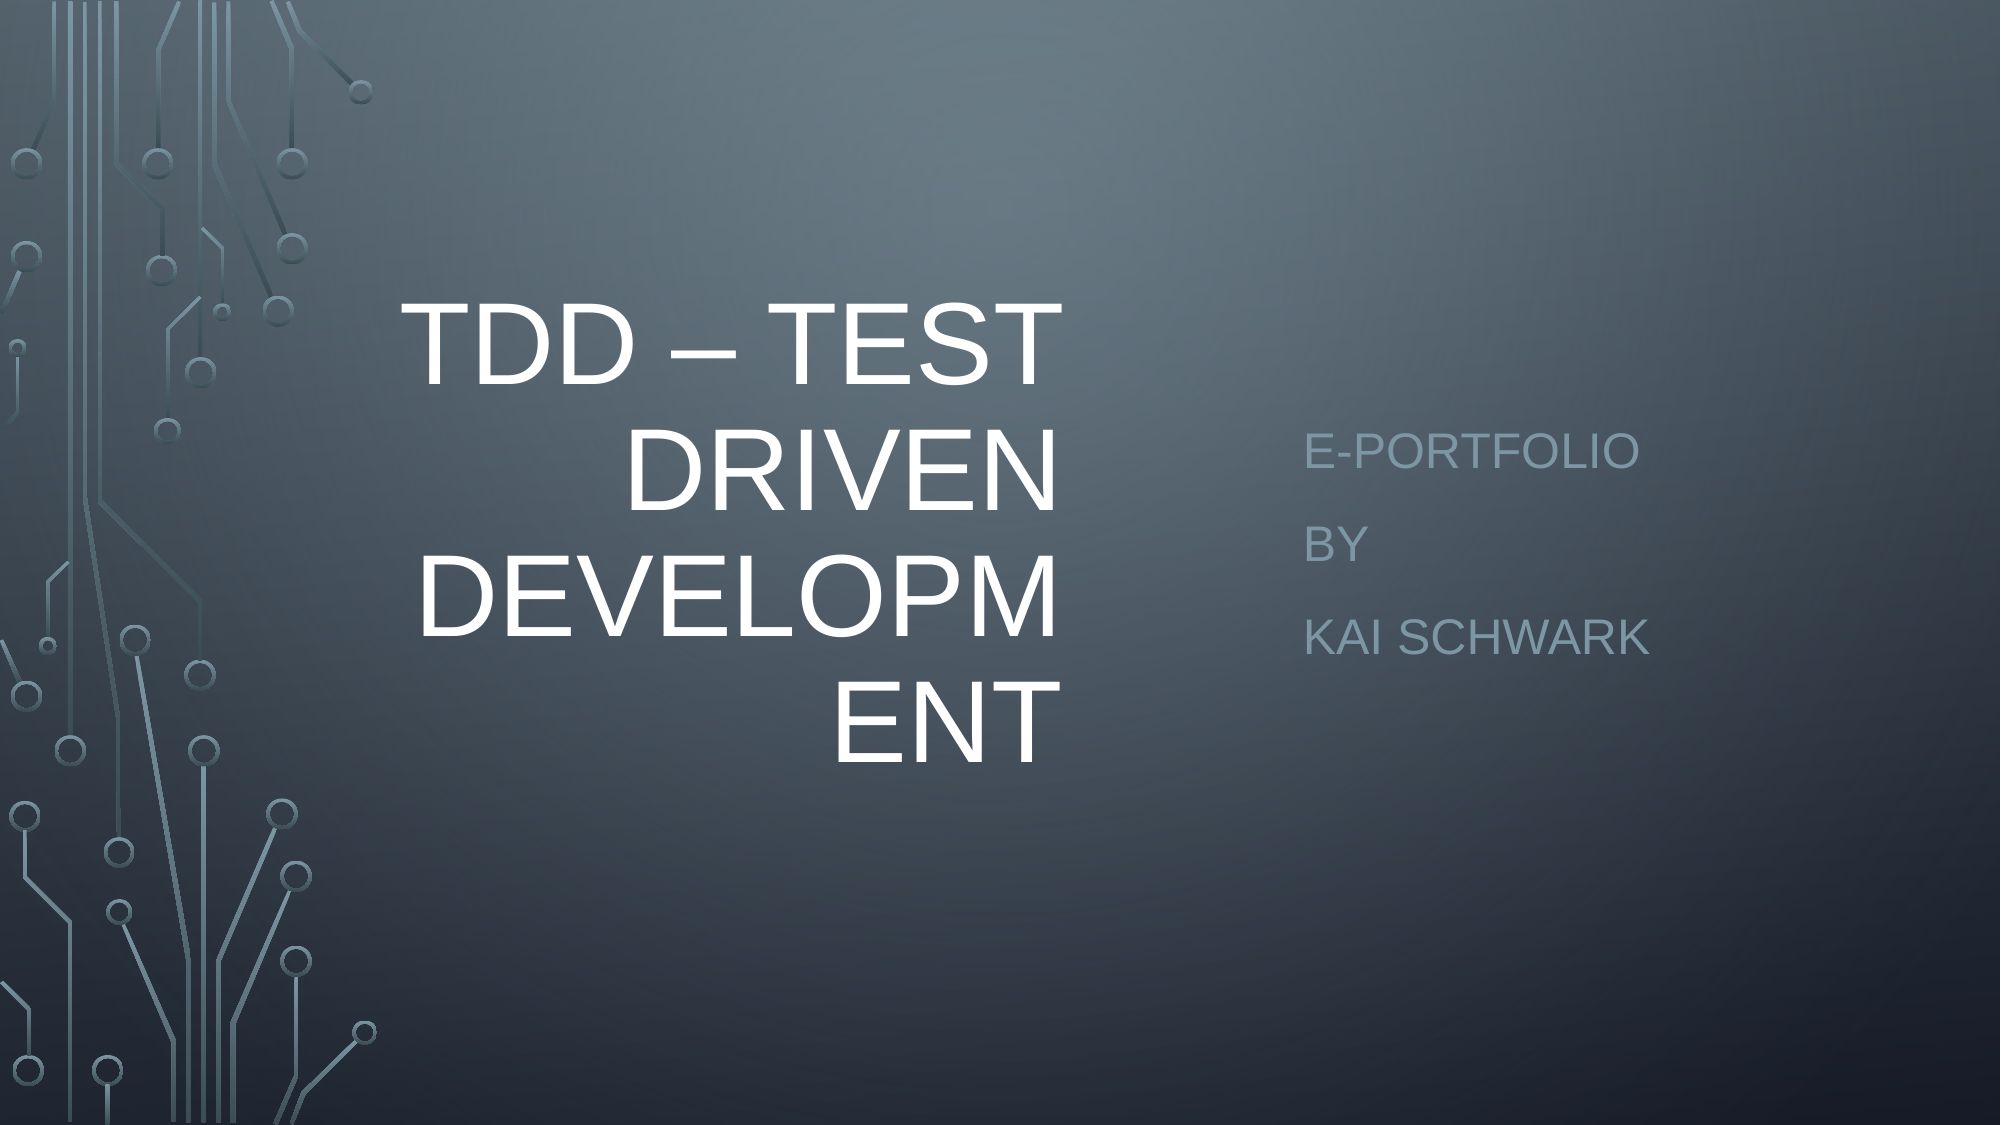

# TDD – Test Driven Development
E-Portfolio
By
Kai Schwark